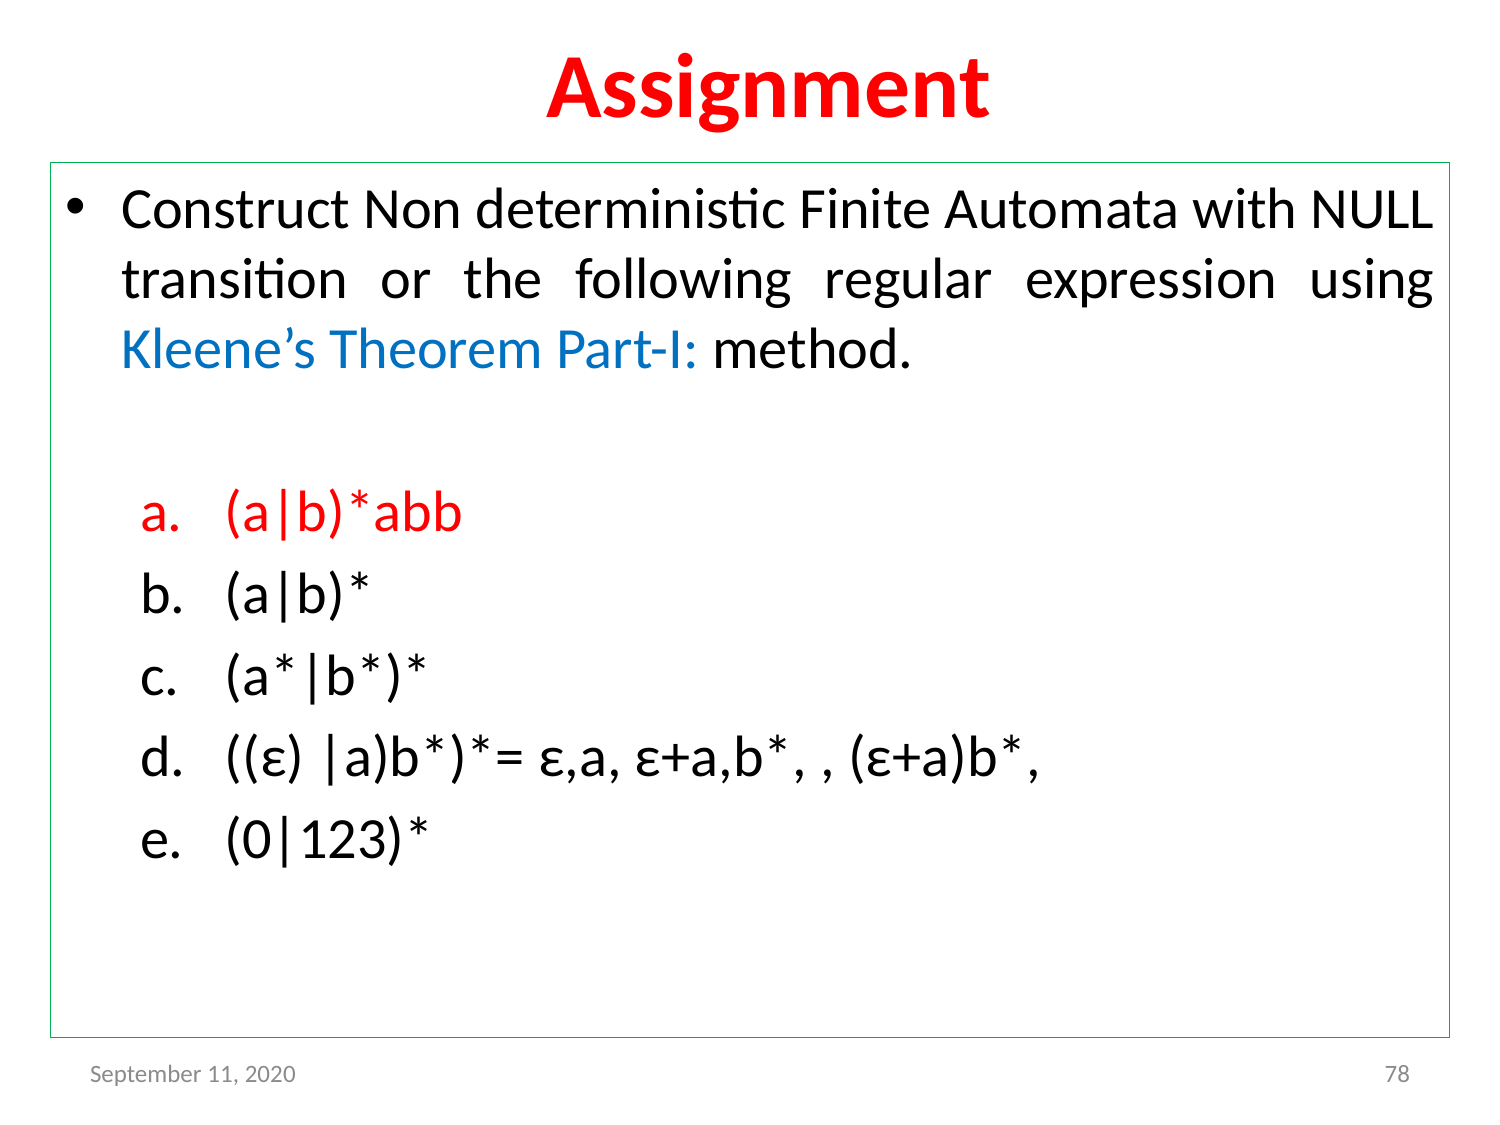

# Assignment
Construct Non deterministic Finite Automata with NULL transition or the following regular expression using Kleene’s Theorem Part-I: method.

(a|b)*abb
(a|b)*
(a*|b*)*
((ε) |a)b*)*= ε,a, ε+a,b*, , (ε+a)b*,
(0|123)*

September 11, 2020
78